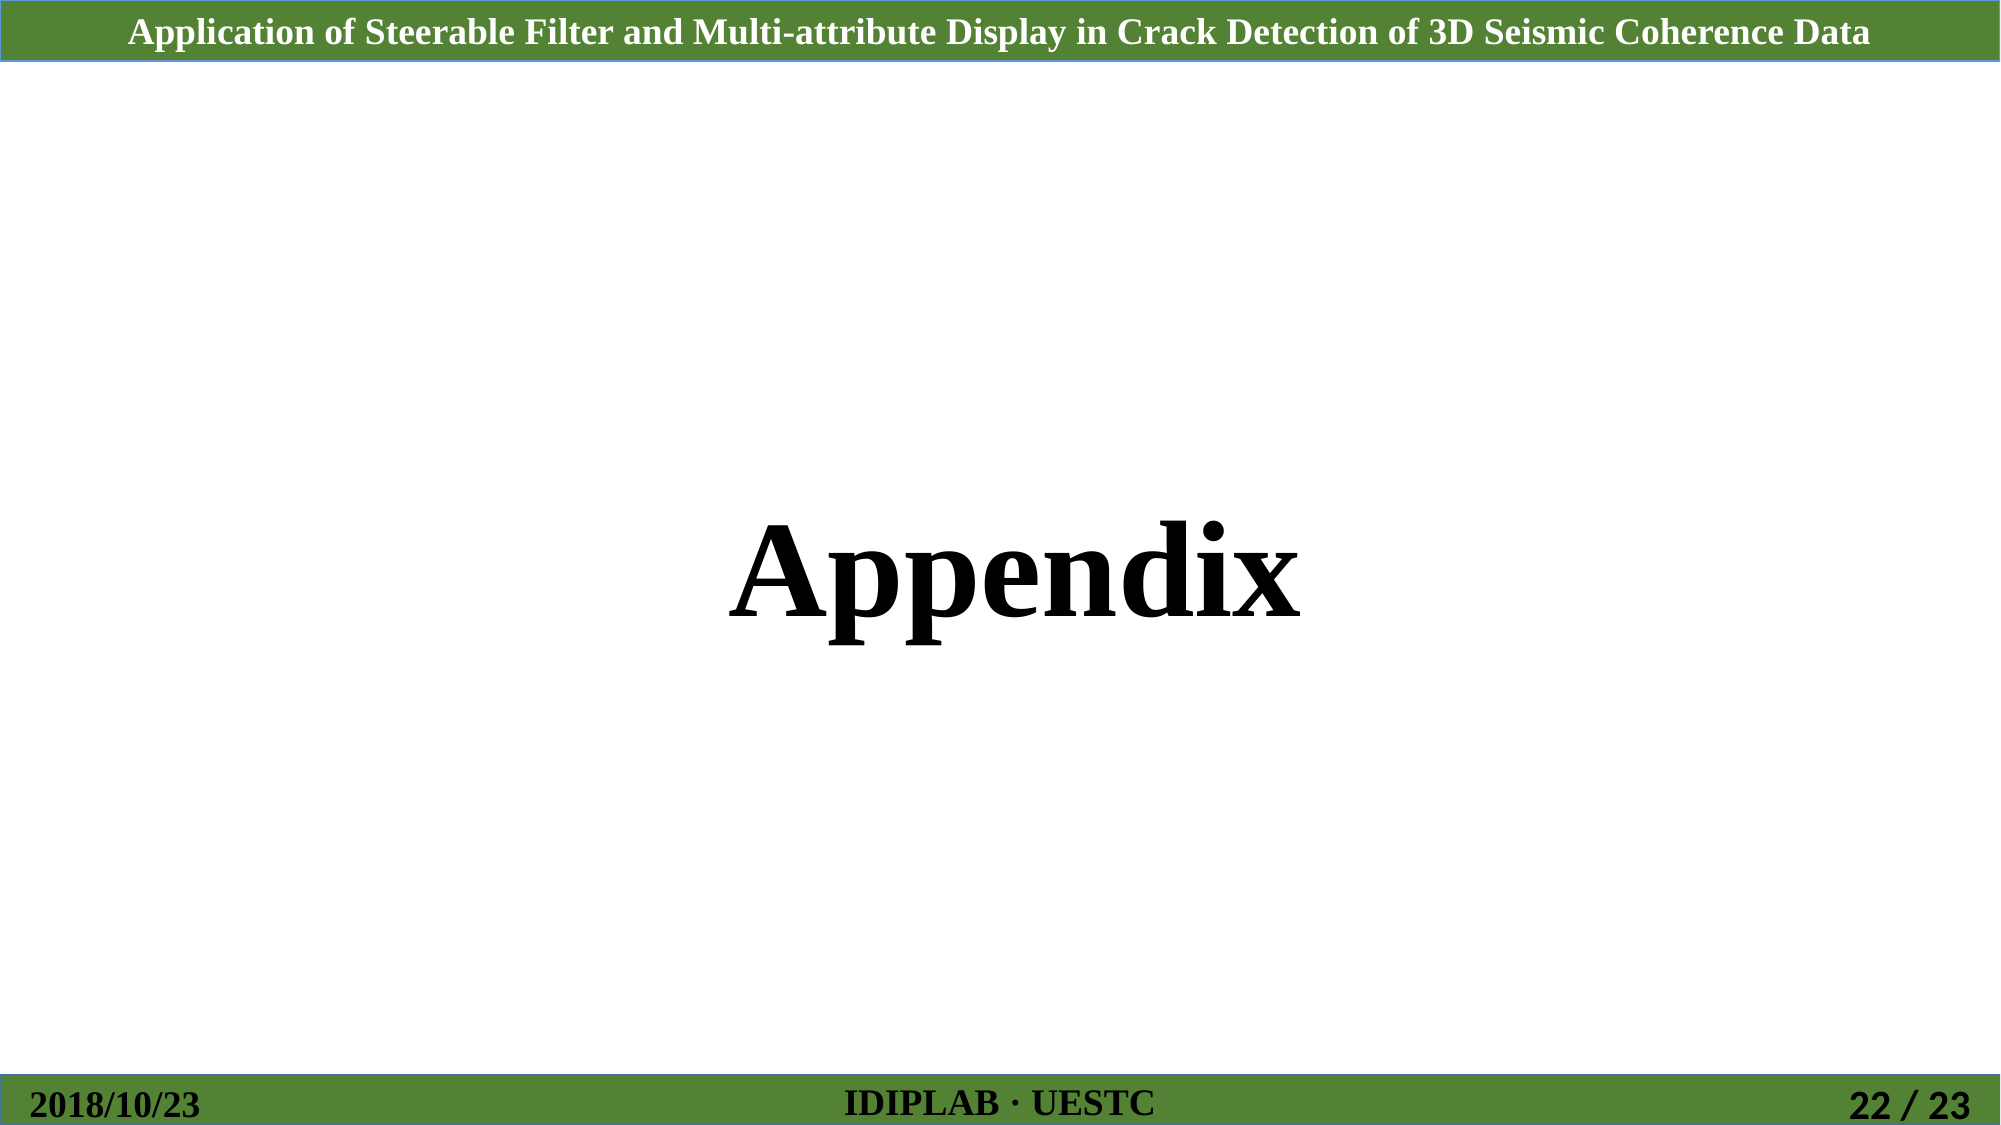

Appendix
IDIPLAB · UESTC
2018/10/23
22 / 23